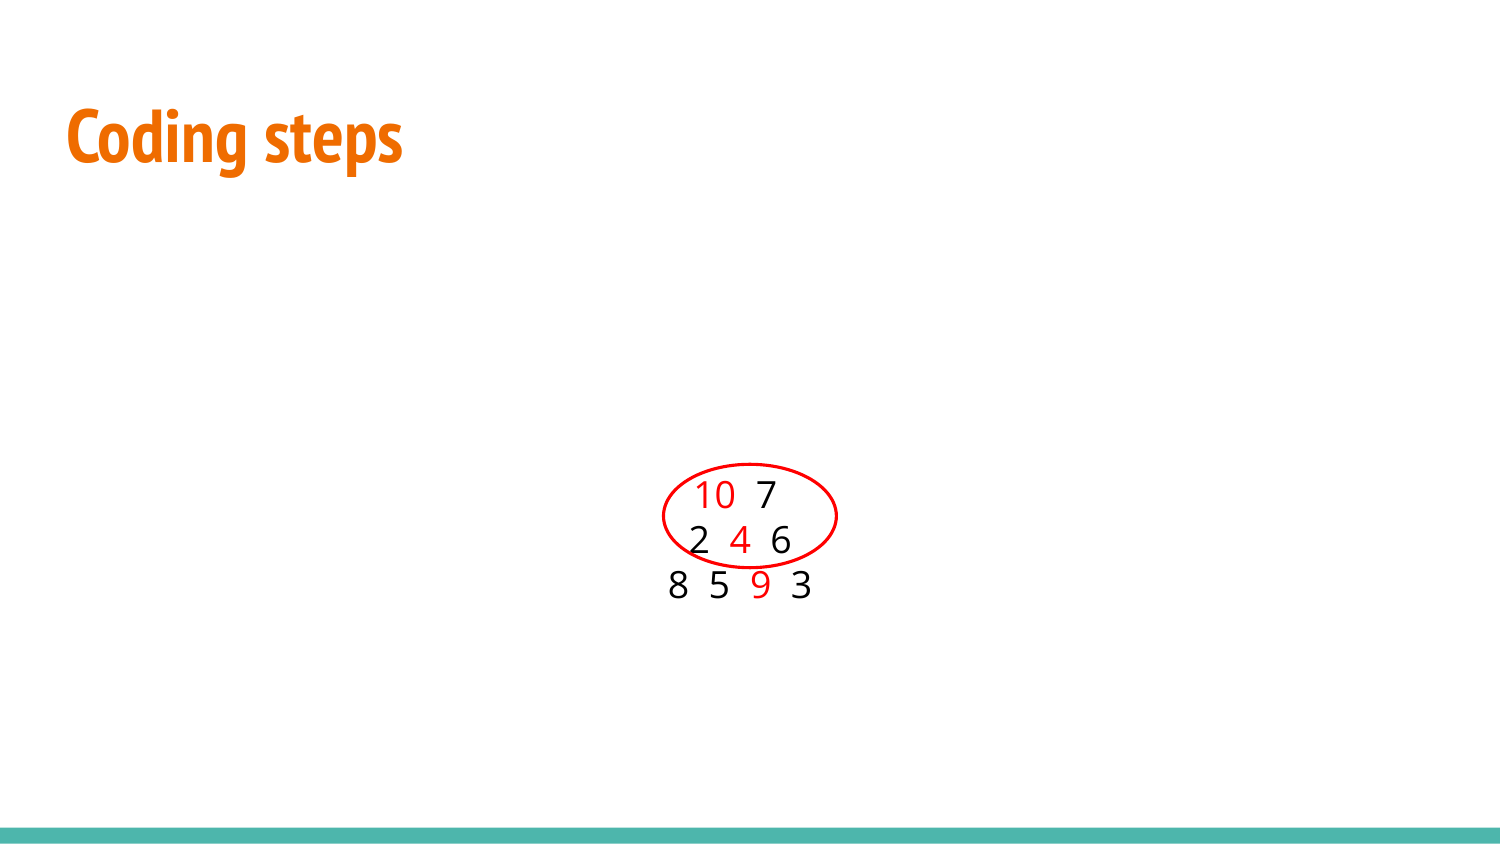

# Coding steps

10  7
2  4  6
8  5  9  3